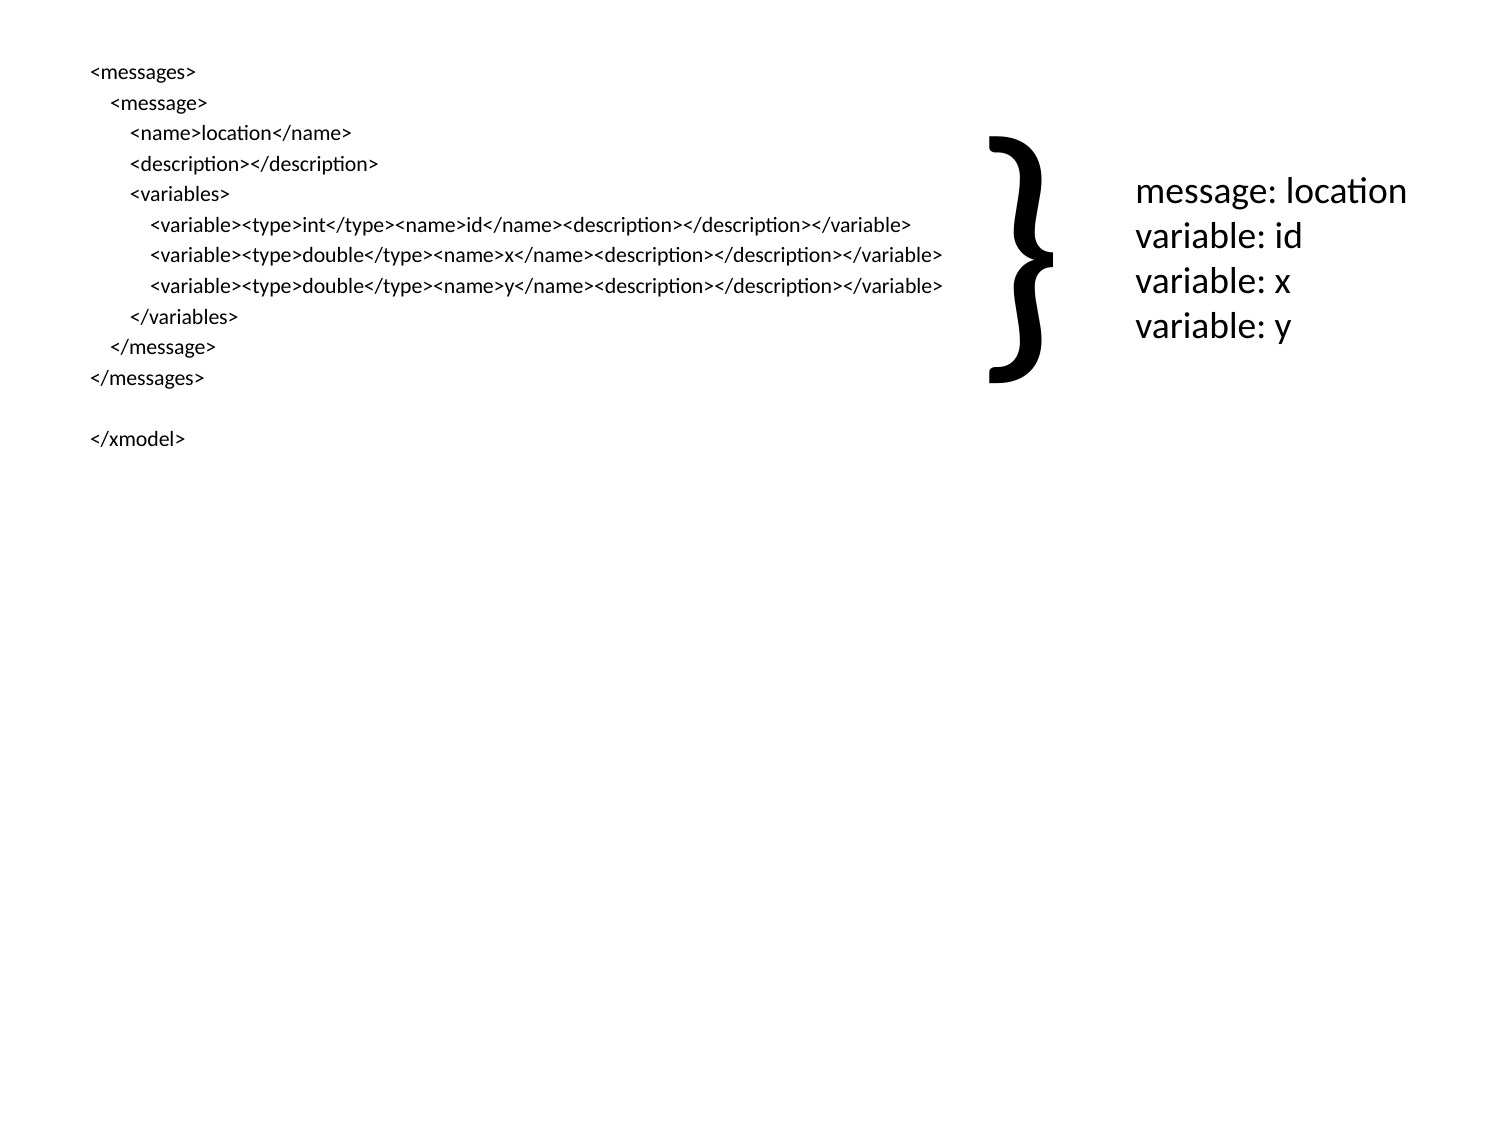

<messages>
    <message>
        <name>location</name>
        <description></description>
        <variables>
            <variable><type>int</type><name>id</name><description></description></variable>
            <variable><type>double</type><name>x</name><description></description></variable>
            <variable><type>double</type><name>y</name><description></description></variable>
        </variables>
    </message>
</messages>

</xmodel>

}
message: location
variable: id
variable: x
variable: y